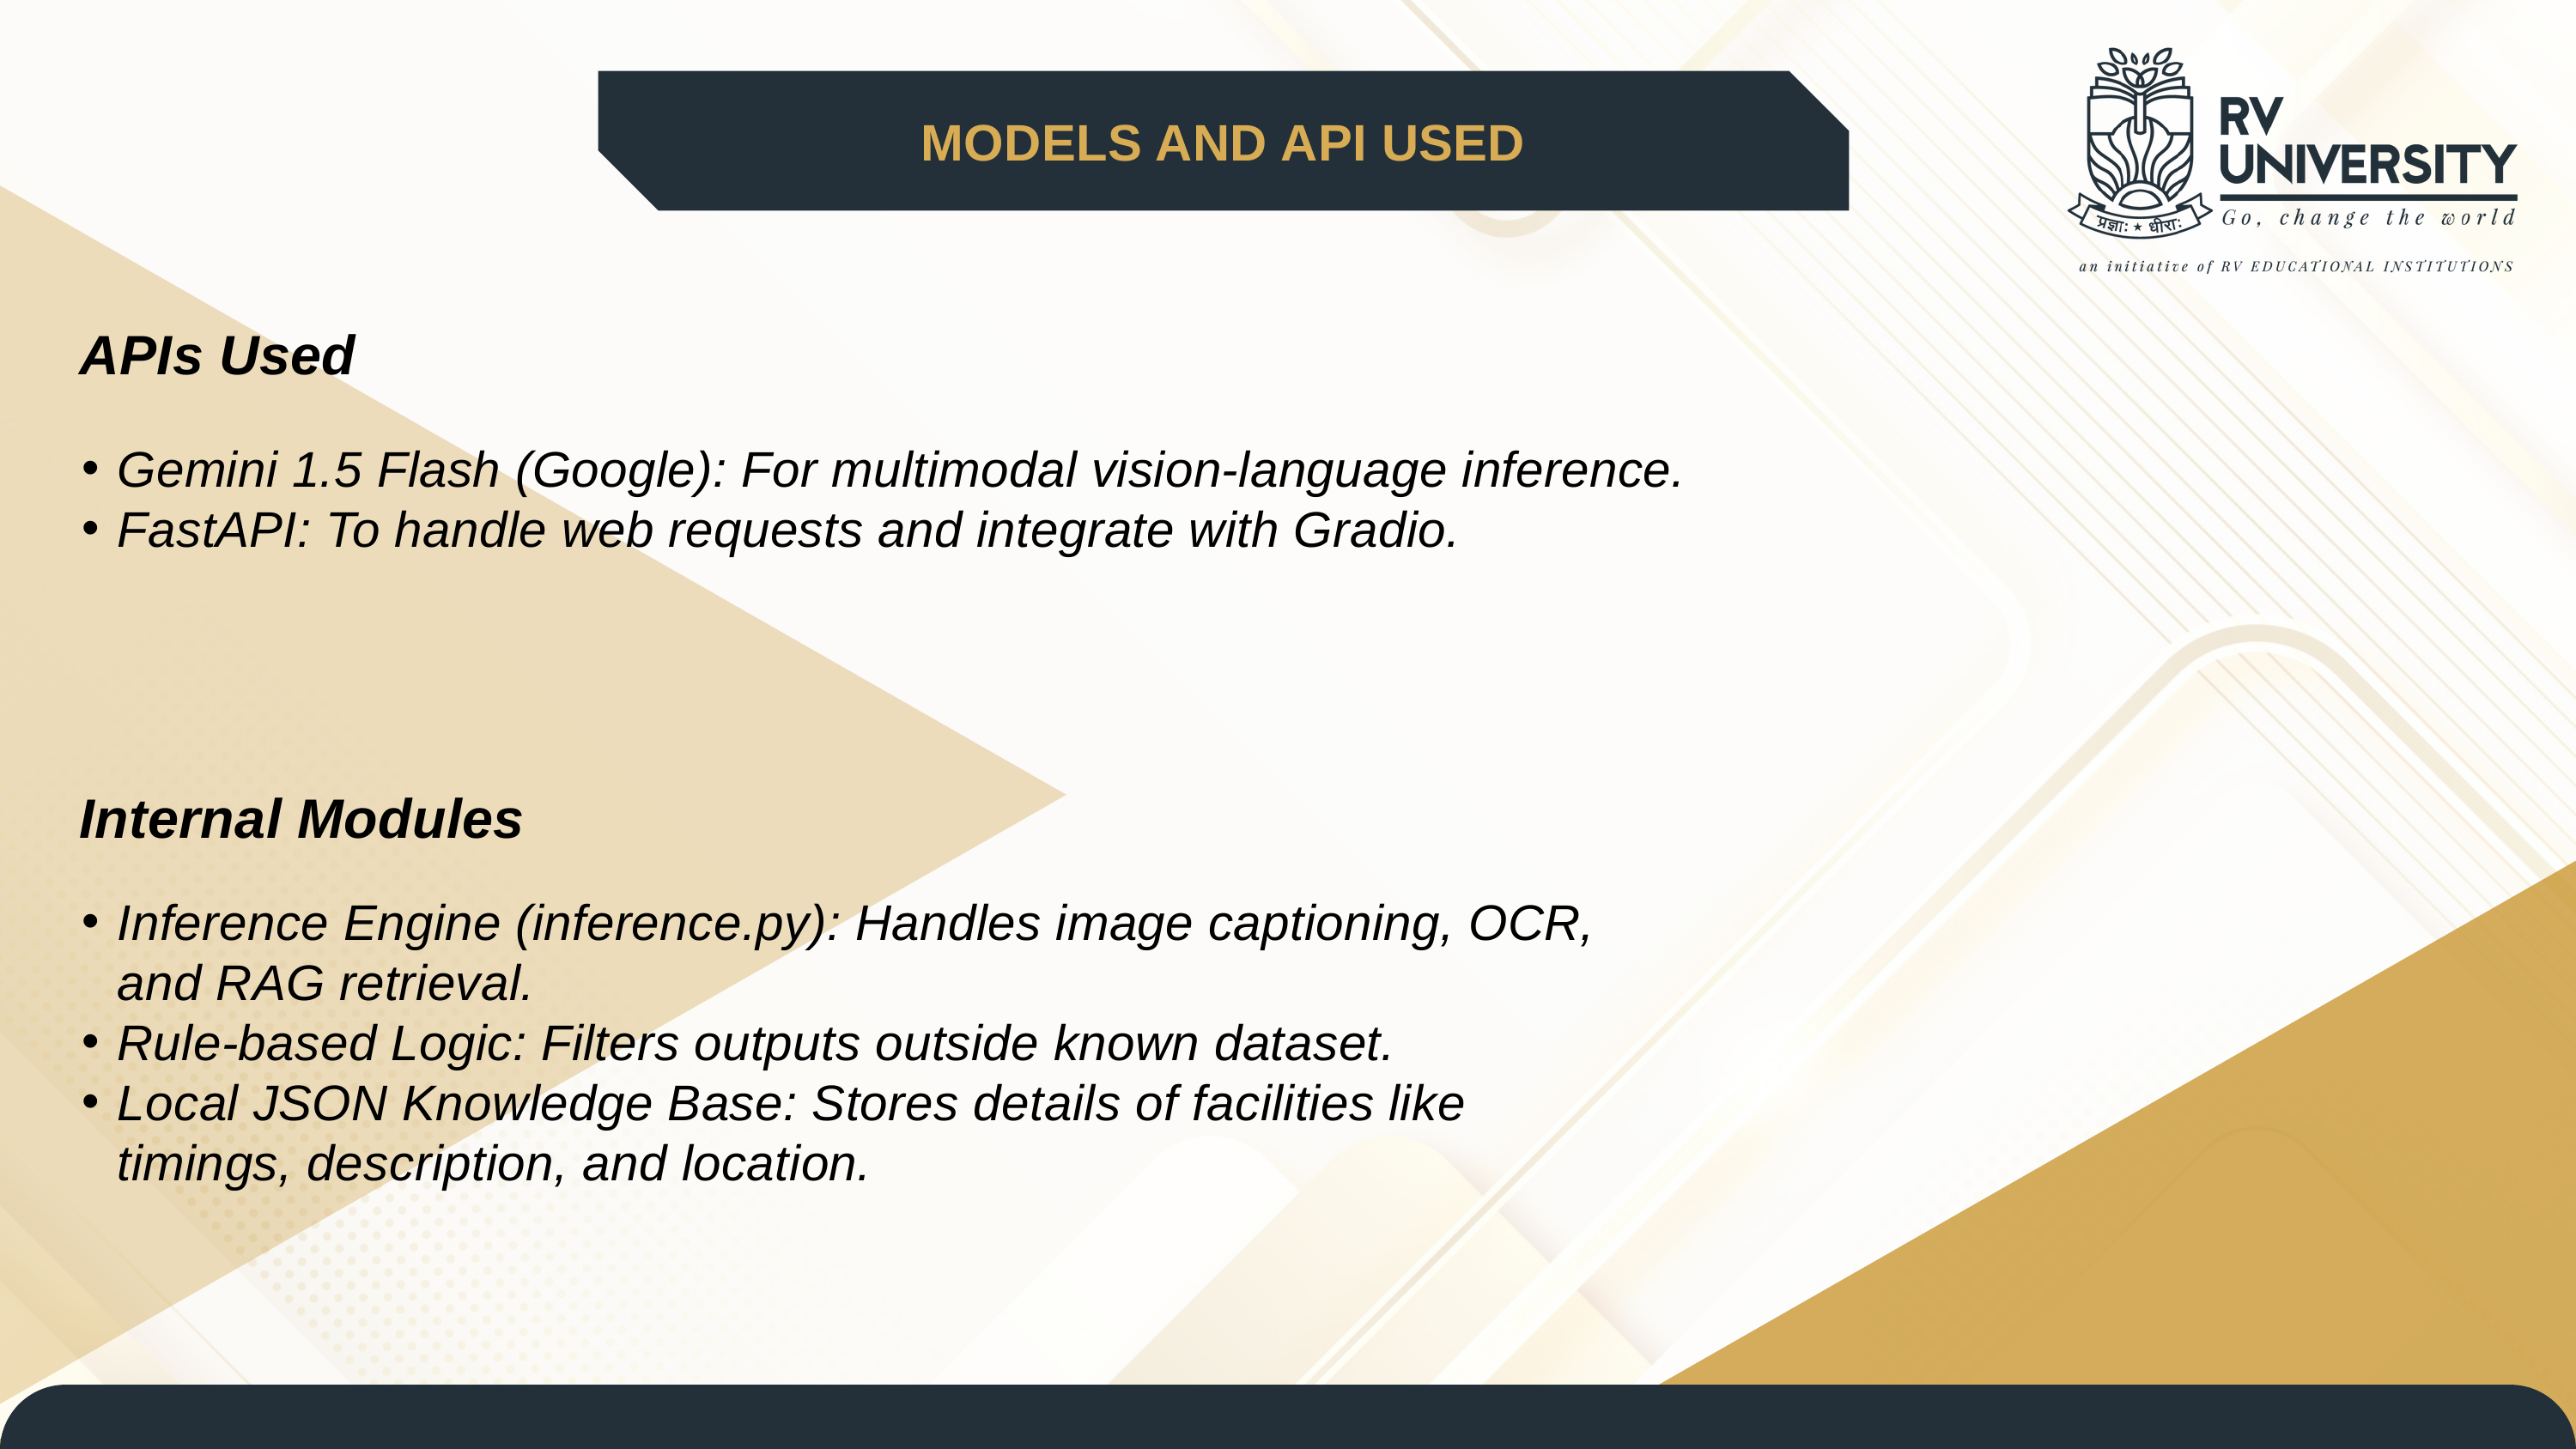

MODELS AND API USED

APIs Used

Gemini 1.5 Flash (Google): For multimodal vision-language inference.
FastAPI: To handle web requests and integrate with Gradio.

Internal Modules

Inference Engine (inference.py): Handles image captioning, OCR, and RAG retrieval.
Rule-based Logic: Filters outputs outside known dataset.
Local JSON Knowledge Base: Stores details of facilities like timings, description, and location.